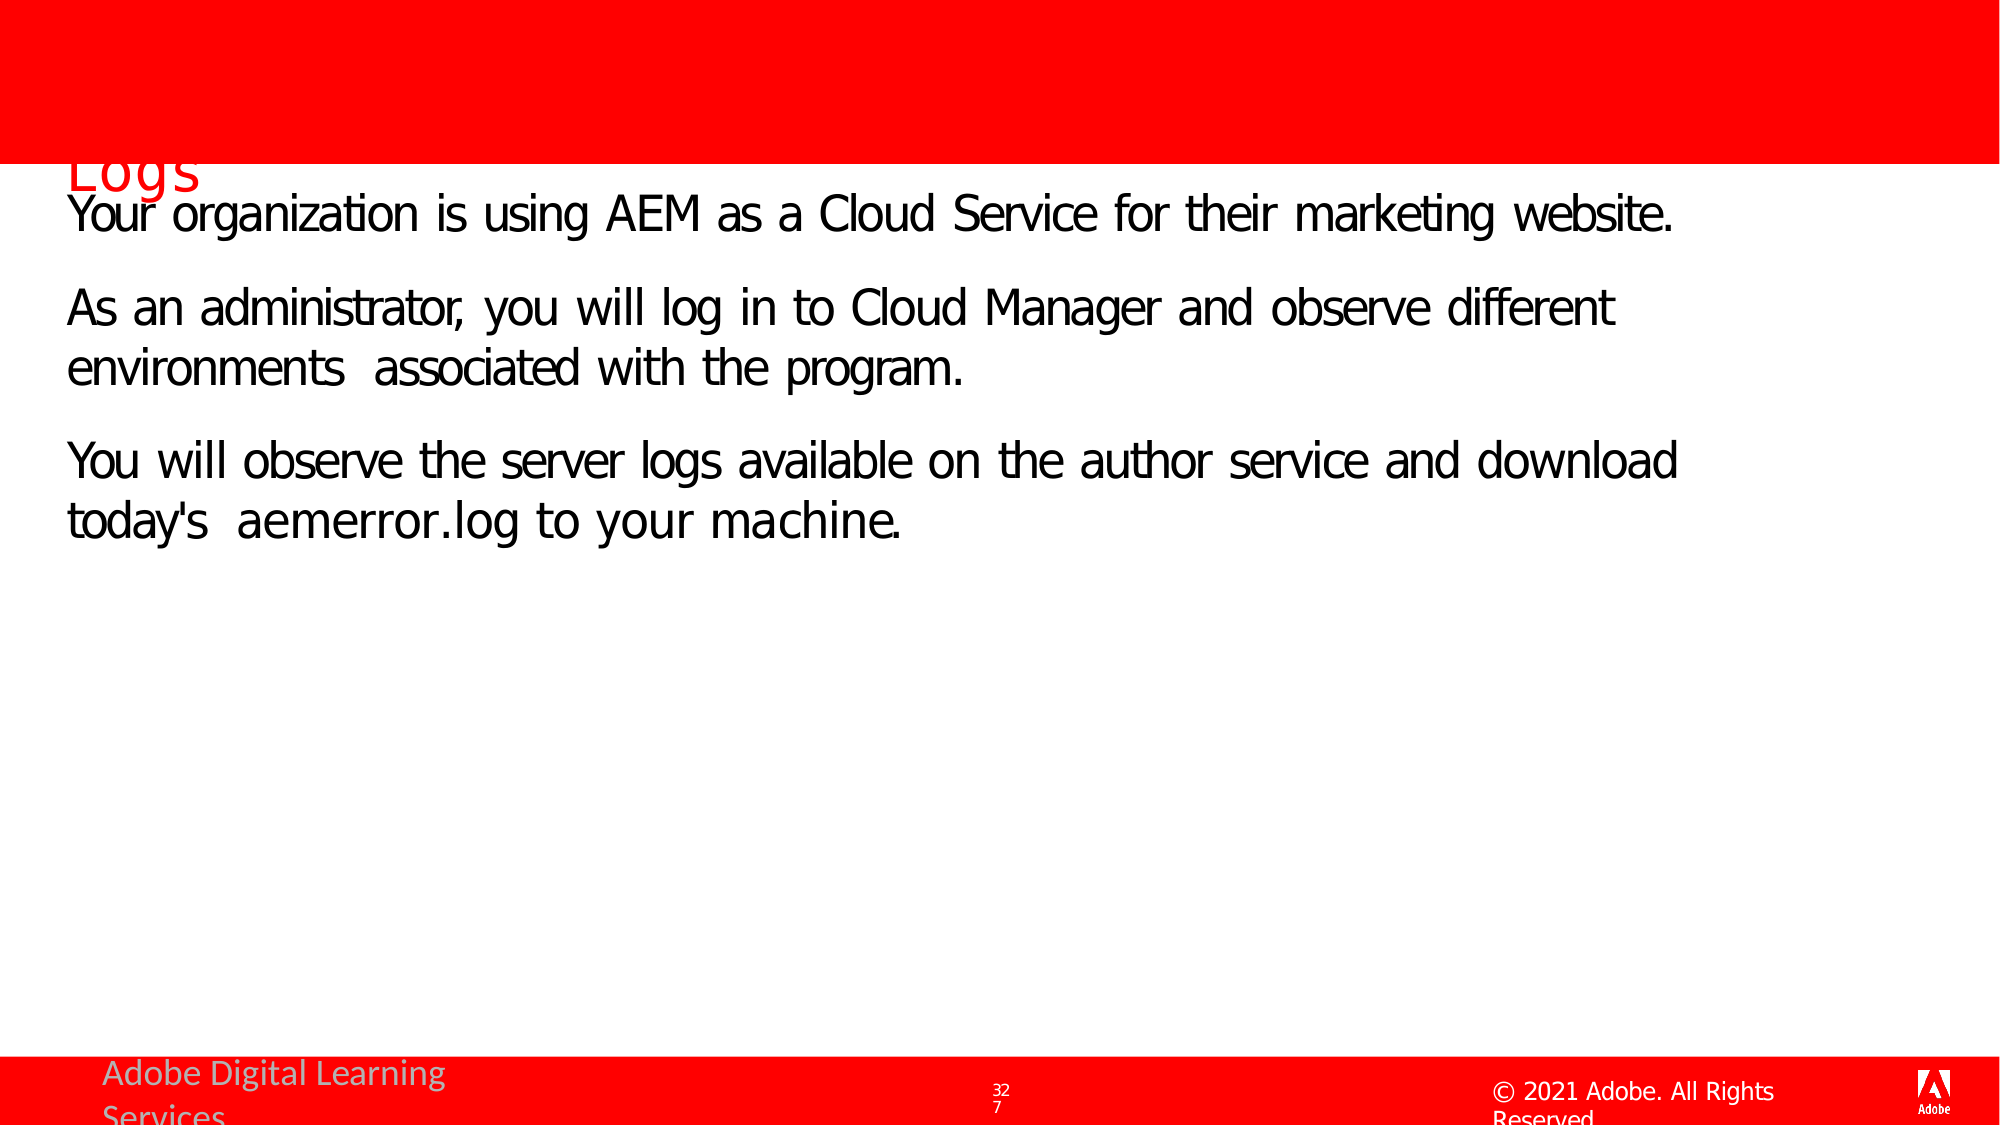

# Exercise 2: Download Logs
Your organization is using AEM as a Cloud Service for their marketing website.
As an administrator, you will log in to Cloud Manager and observe different environments  associated with the program.
You will observe the server logs available on the author service and download today's  aemerror.log to your machine.
Adobe Digital Learning Services
© 2021 Adobe. All Rights Reserved
327